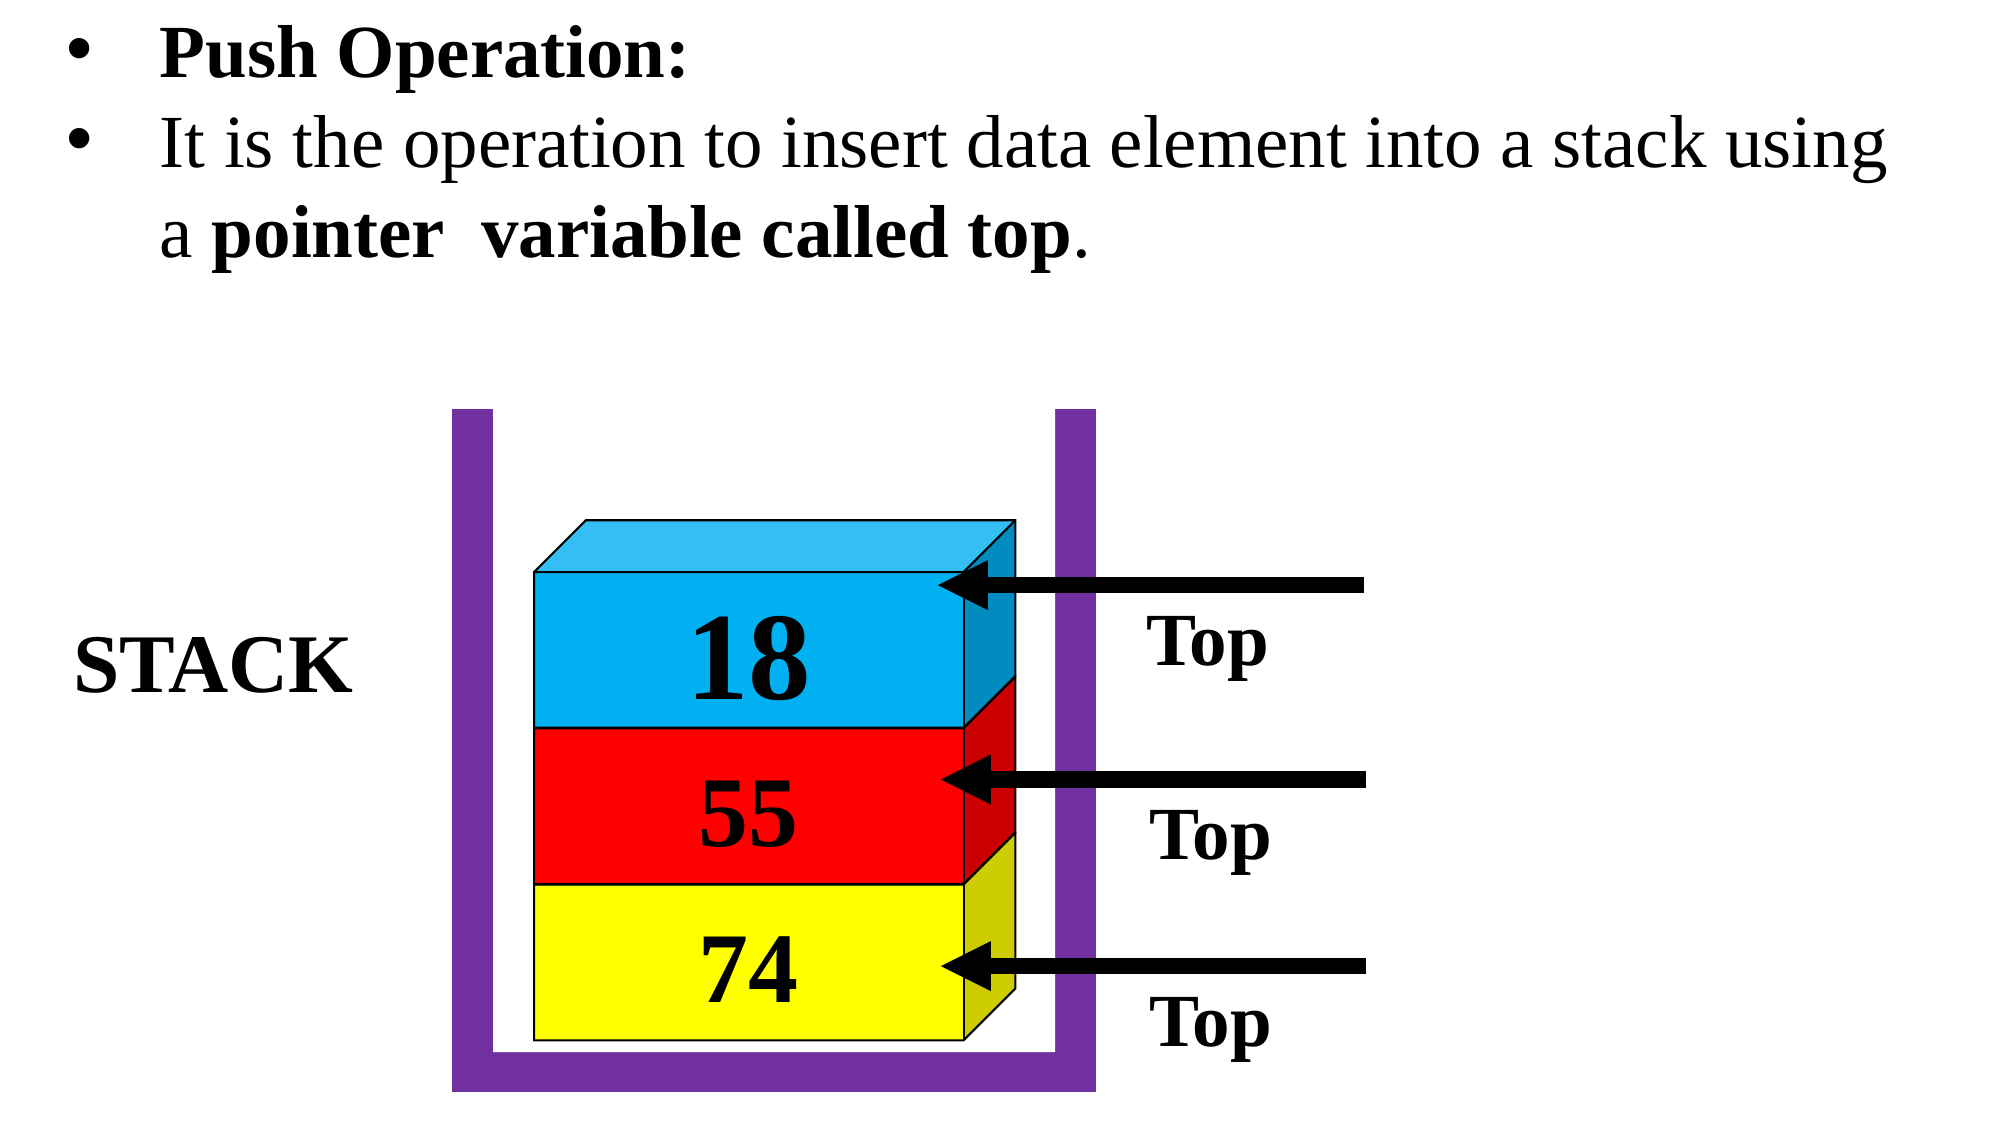

Push Operation:
It is the operation to insert data element into a stack using a pointer  variable called top.

18
Top
STACK
55
Top
74
Top